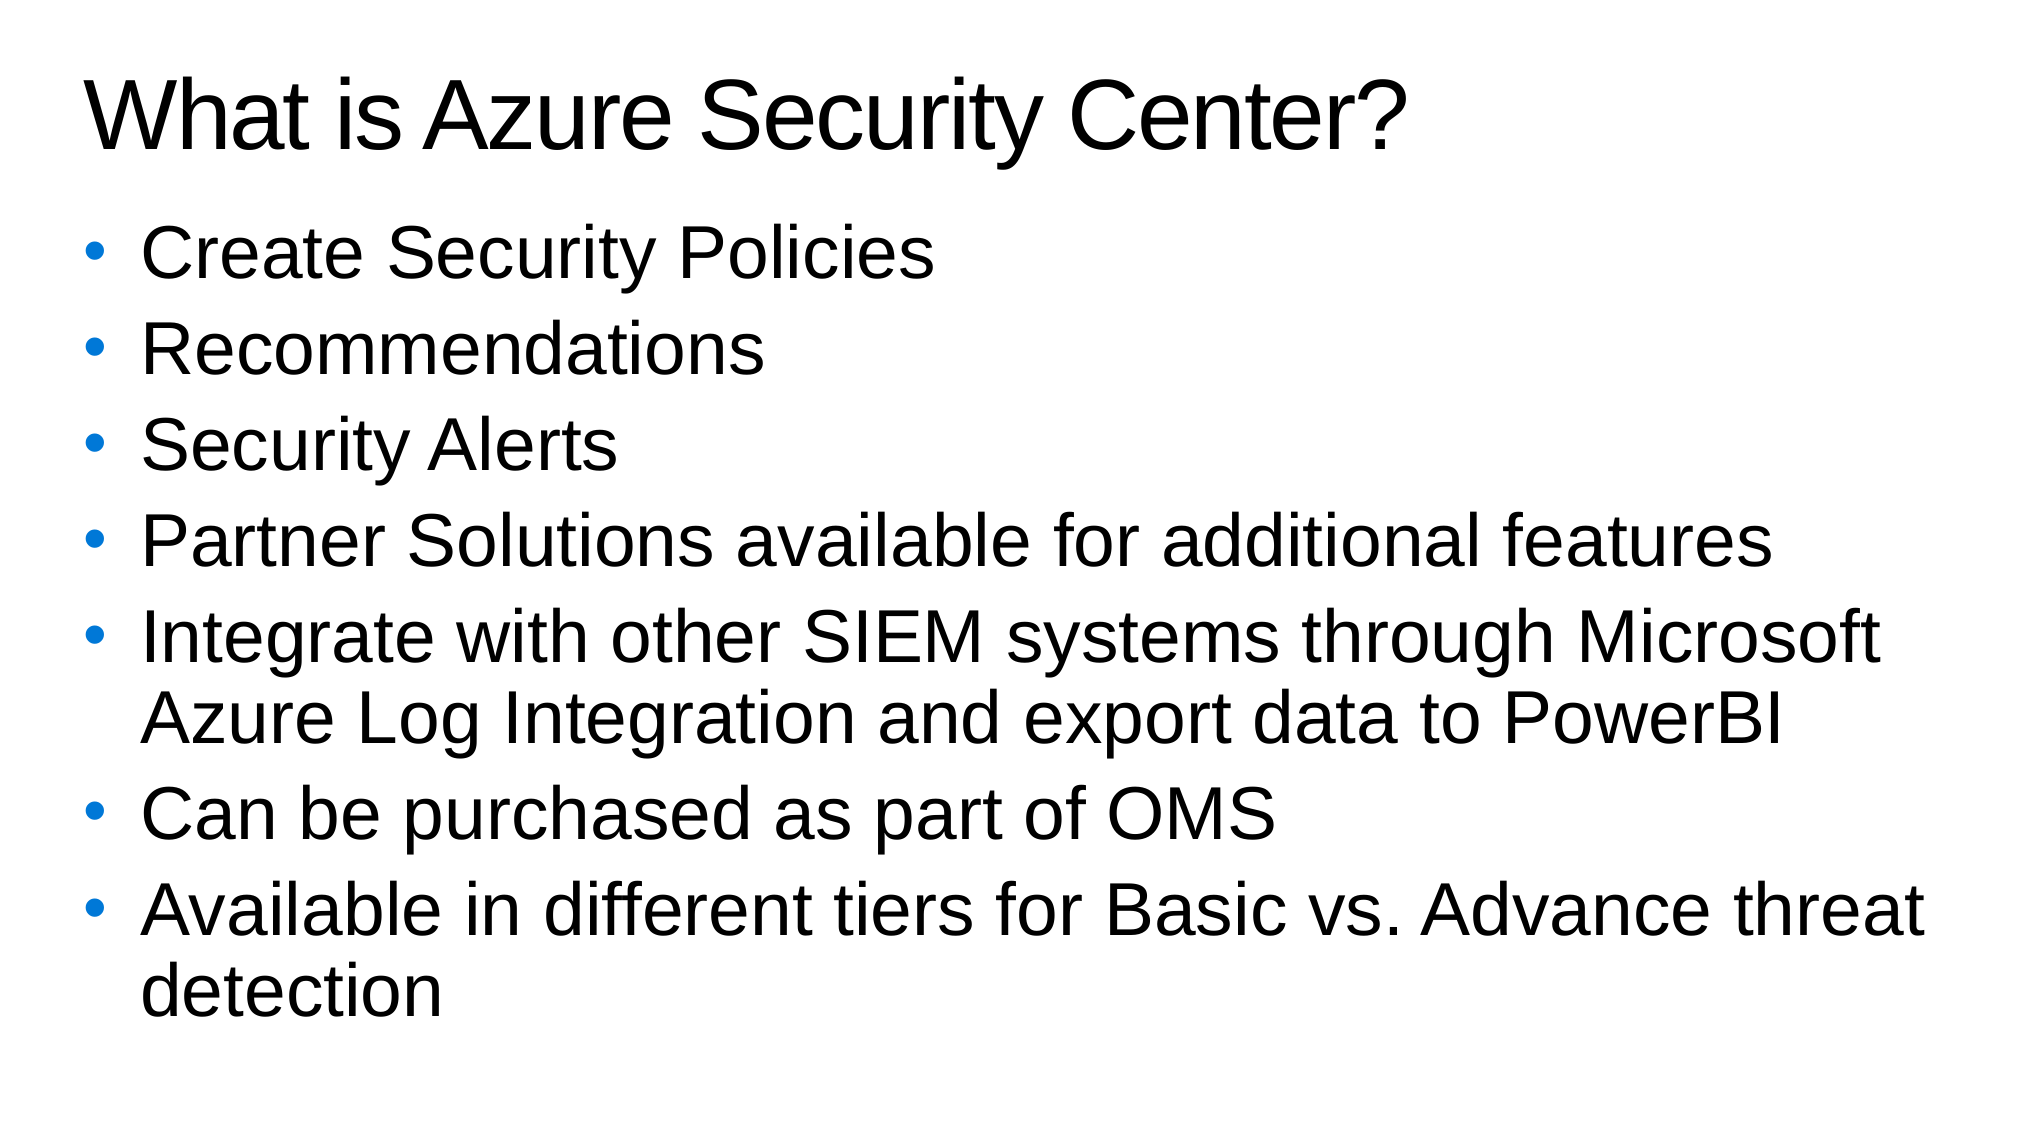

# What is Azure Security Center?
Create Security Policies
Recommendations
Security Alerts
Partner Solutions available for additional features
Integrate with other SIEM systems through Microsoft Azure Log Integration and export data to PowerBI
Can be purchased as part of OMS
Available in different tiers for Basic vs. Advance threat detection